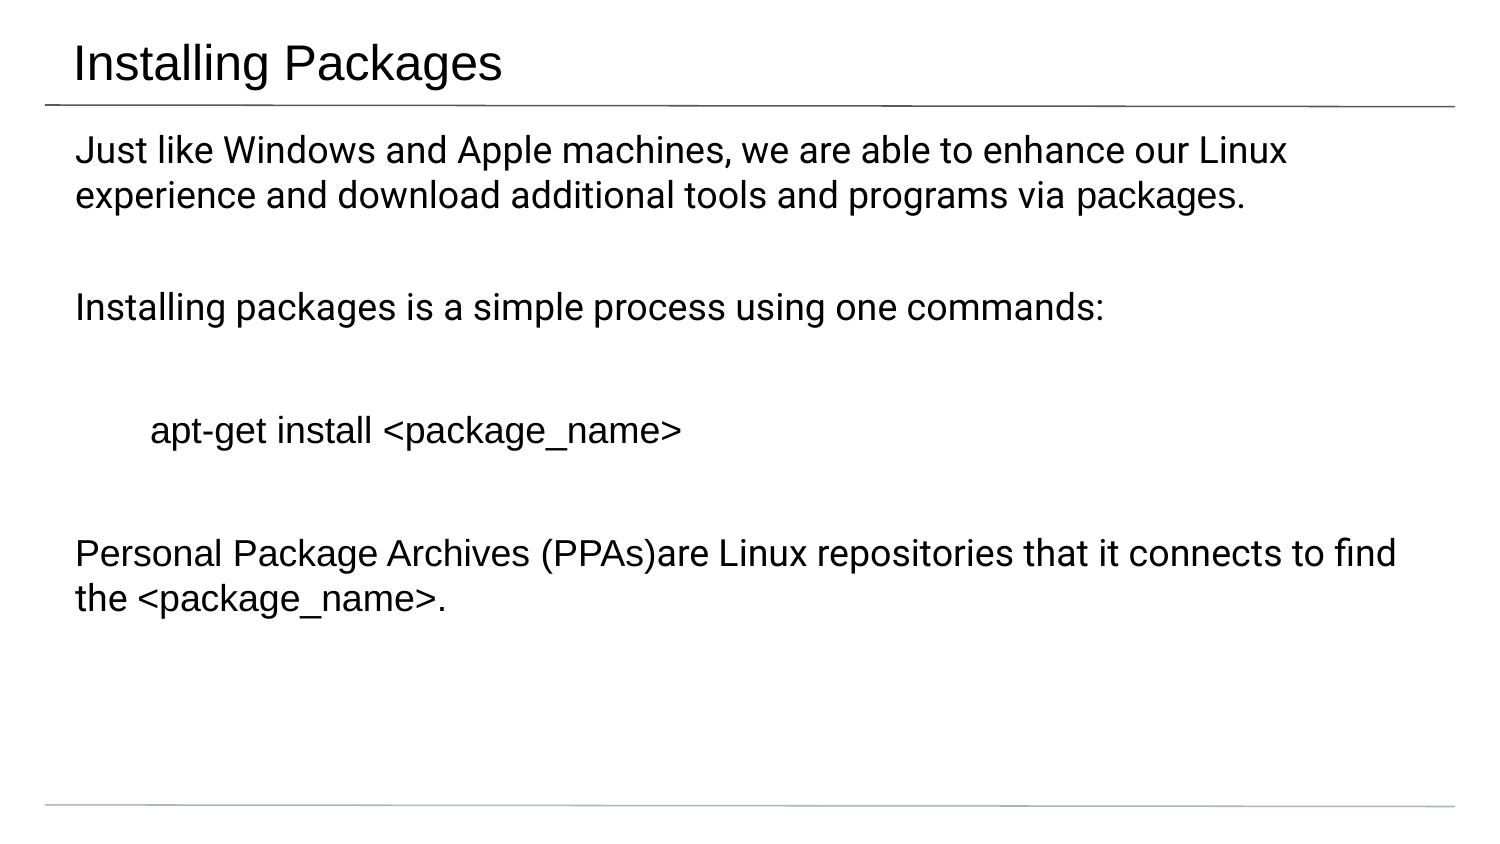

# Installing Packages
Just like Windows and Apple machines, we are able to enhance our Linux experience and download additional tools and programs via packages.
Installing packages is a simple process using one commands:

apt-get install <package_name>

Personal Package Archives (PPAs)are Linux repositories that it connects to find the <package_name>.